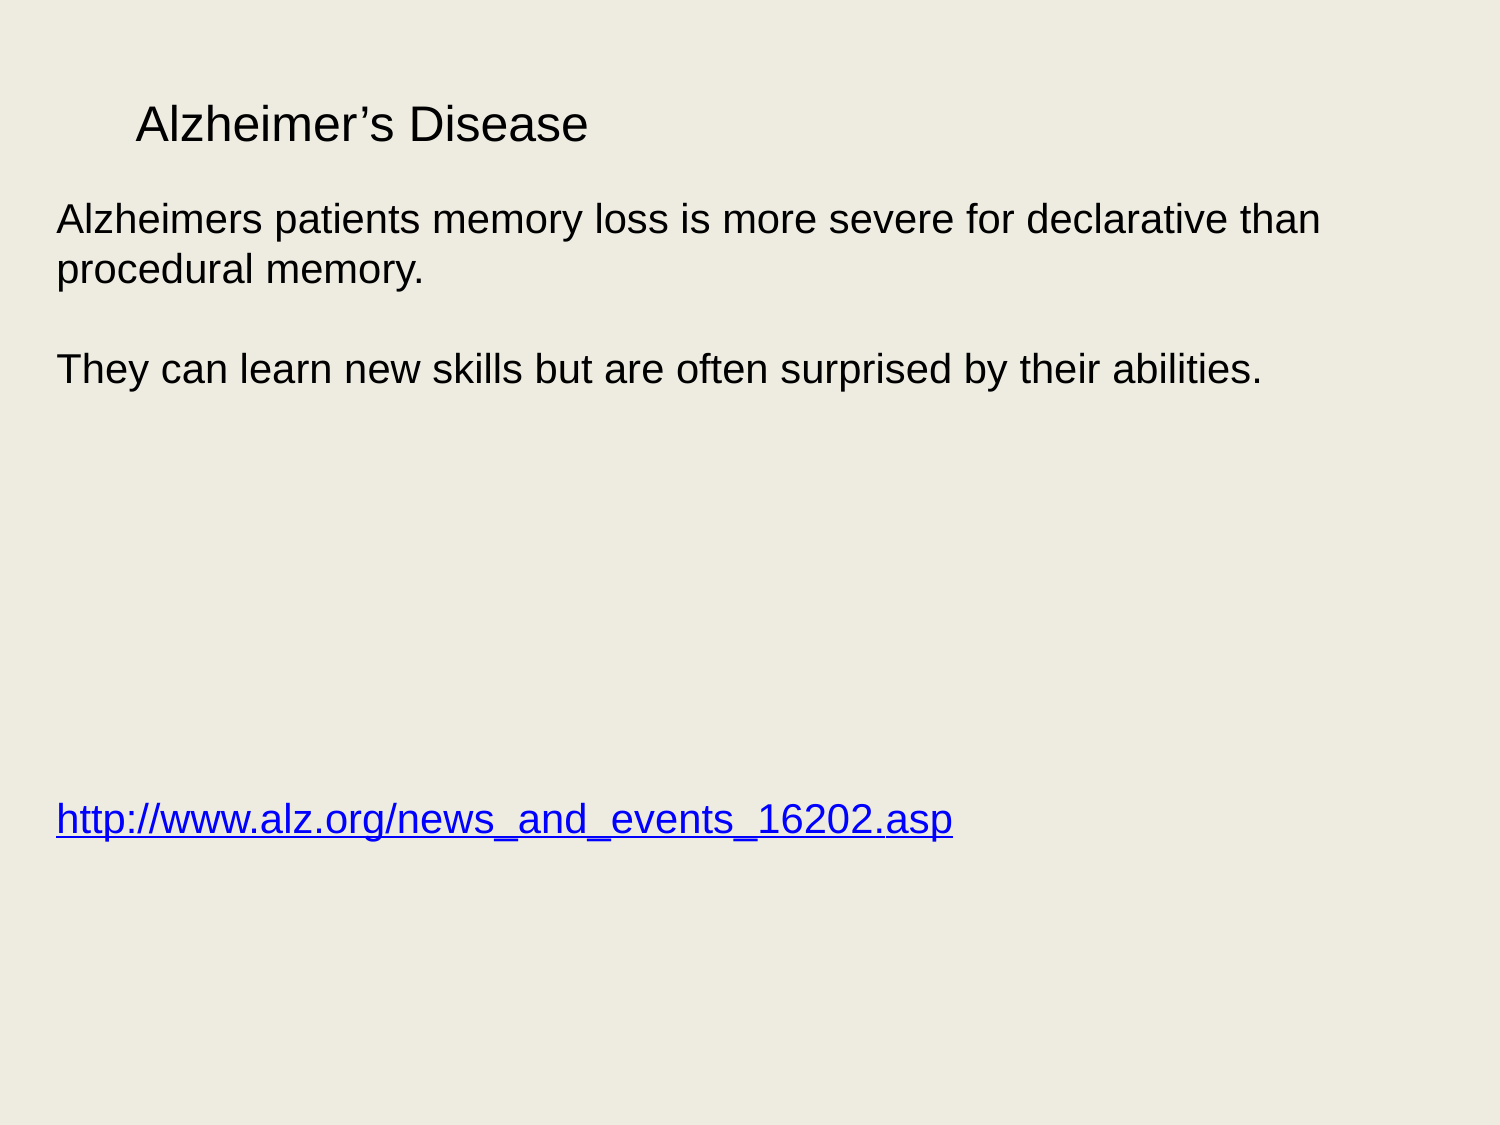

Alzheimer’s Disease
Alzheimers patients memory loss is more severe for declarative than procedural memory.

They can learn new skills but are often surprised by their abilities.

http://www.alz.org/news_and_events_16202.asp